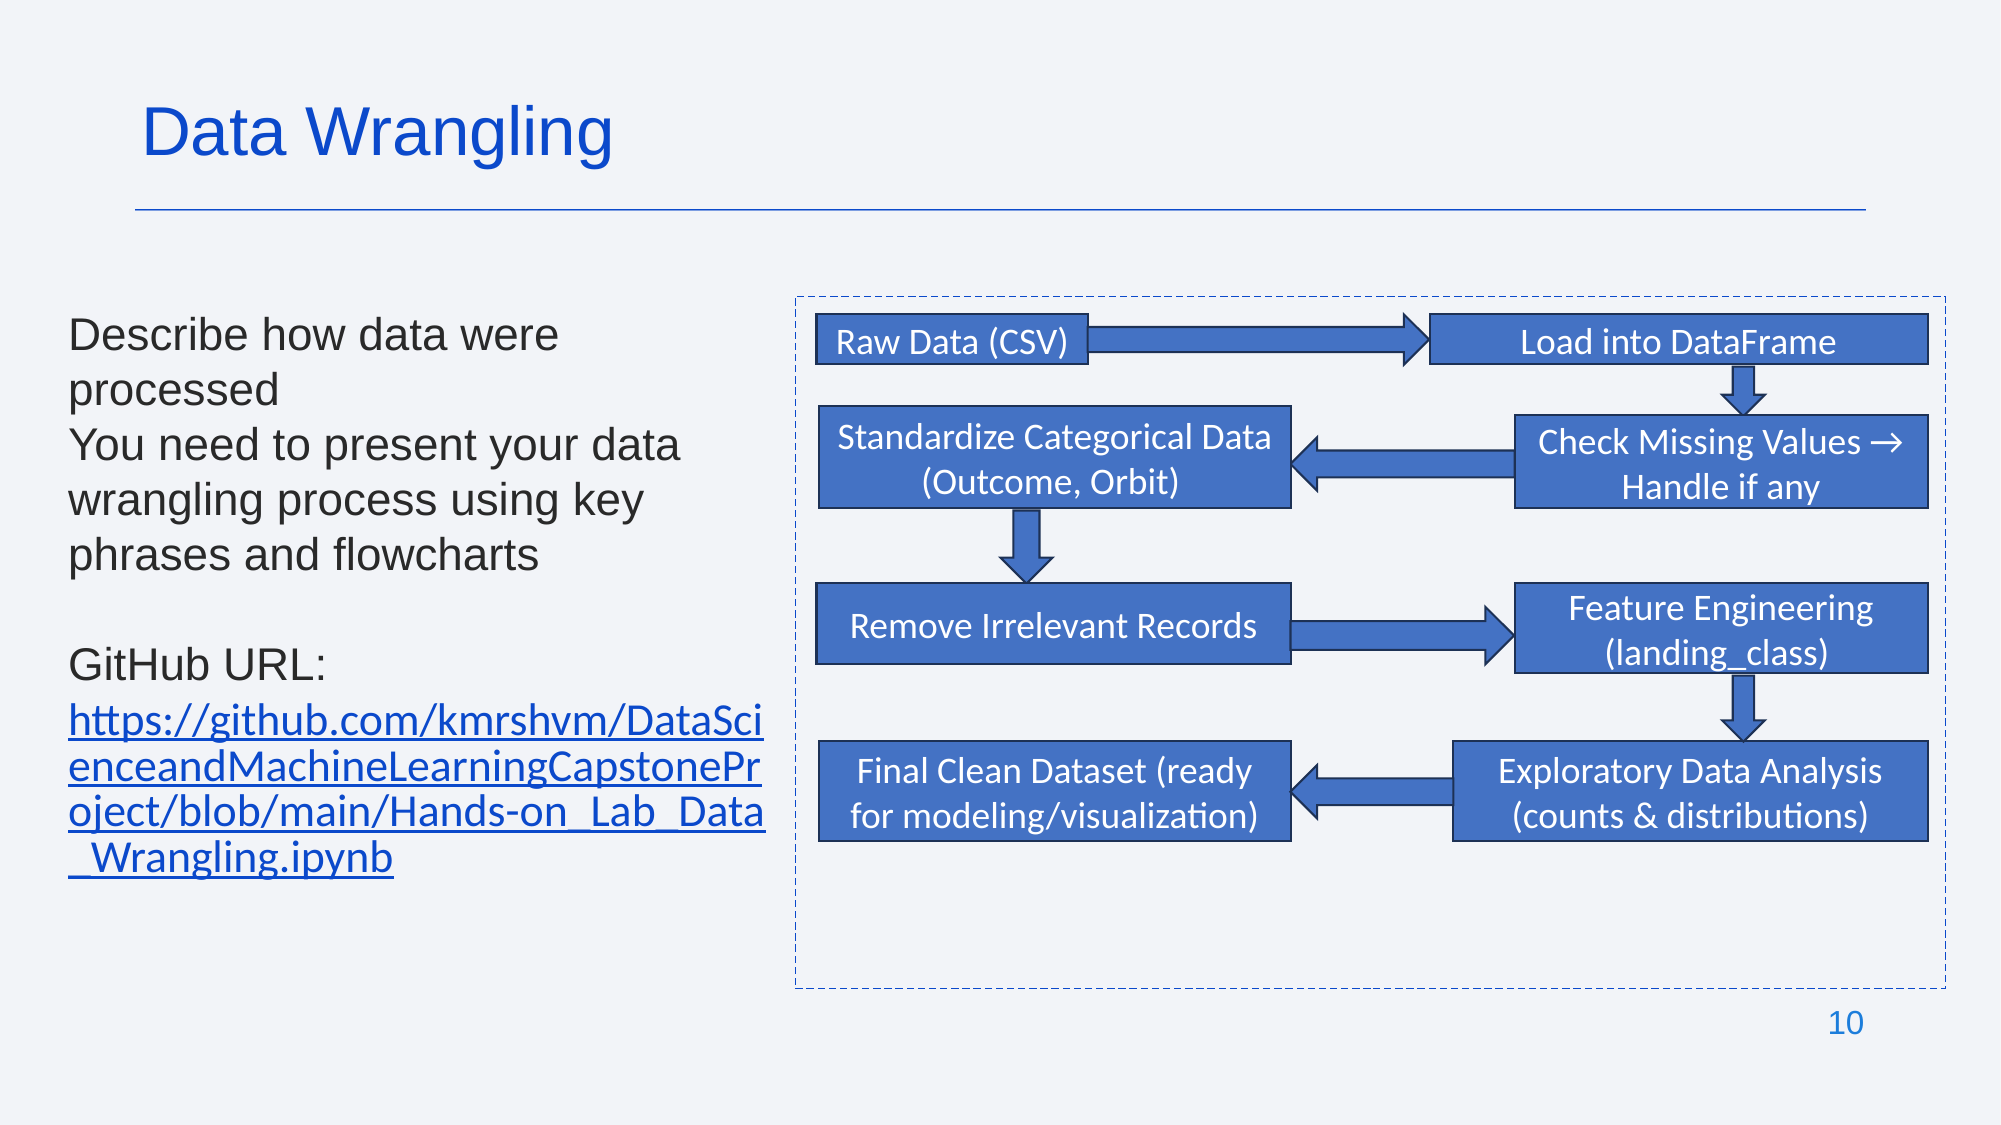

Data Wrangling

Describe how data were processed
You need to present your data wrangling process using key phrases and flowcharts

GitHub URL: https://github.com/kmrshvm/DataScienceandMachineLearningCapstoneProject/blob/main/Hands-on_Lab_Data_Wrangling.ipynb

Load into DataFrame
Raw Data (CSV)

Standardize Categorical Data (Outcome, Orbit)
Check Missing Values → Handle if any

Feature Engineering (landing_class)
Remove Irrelevant Records

Final Clean Dataset (ready for modeling/visualization)
Exploratory Data Analysis (counts & distributions)

10